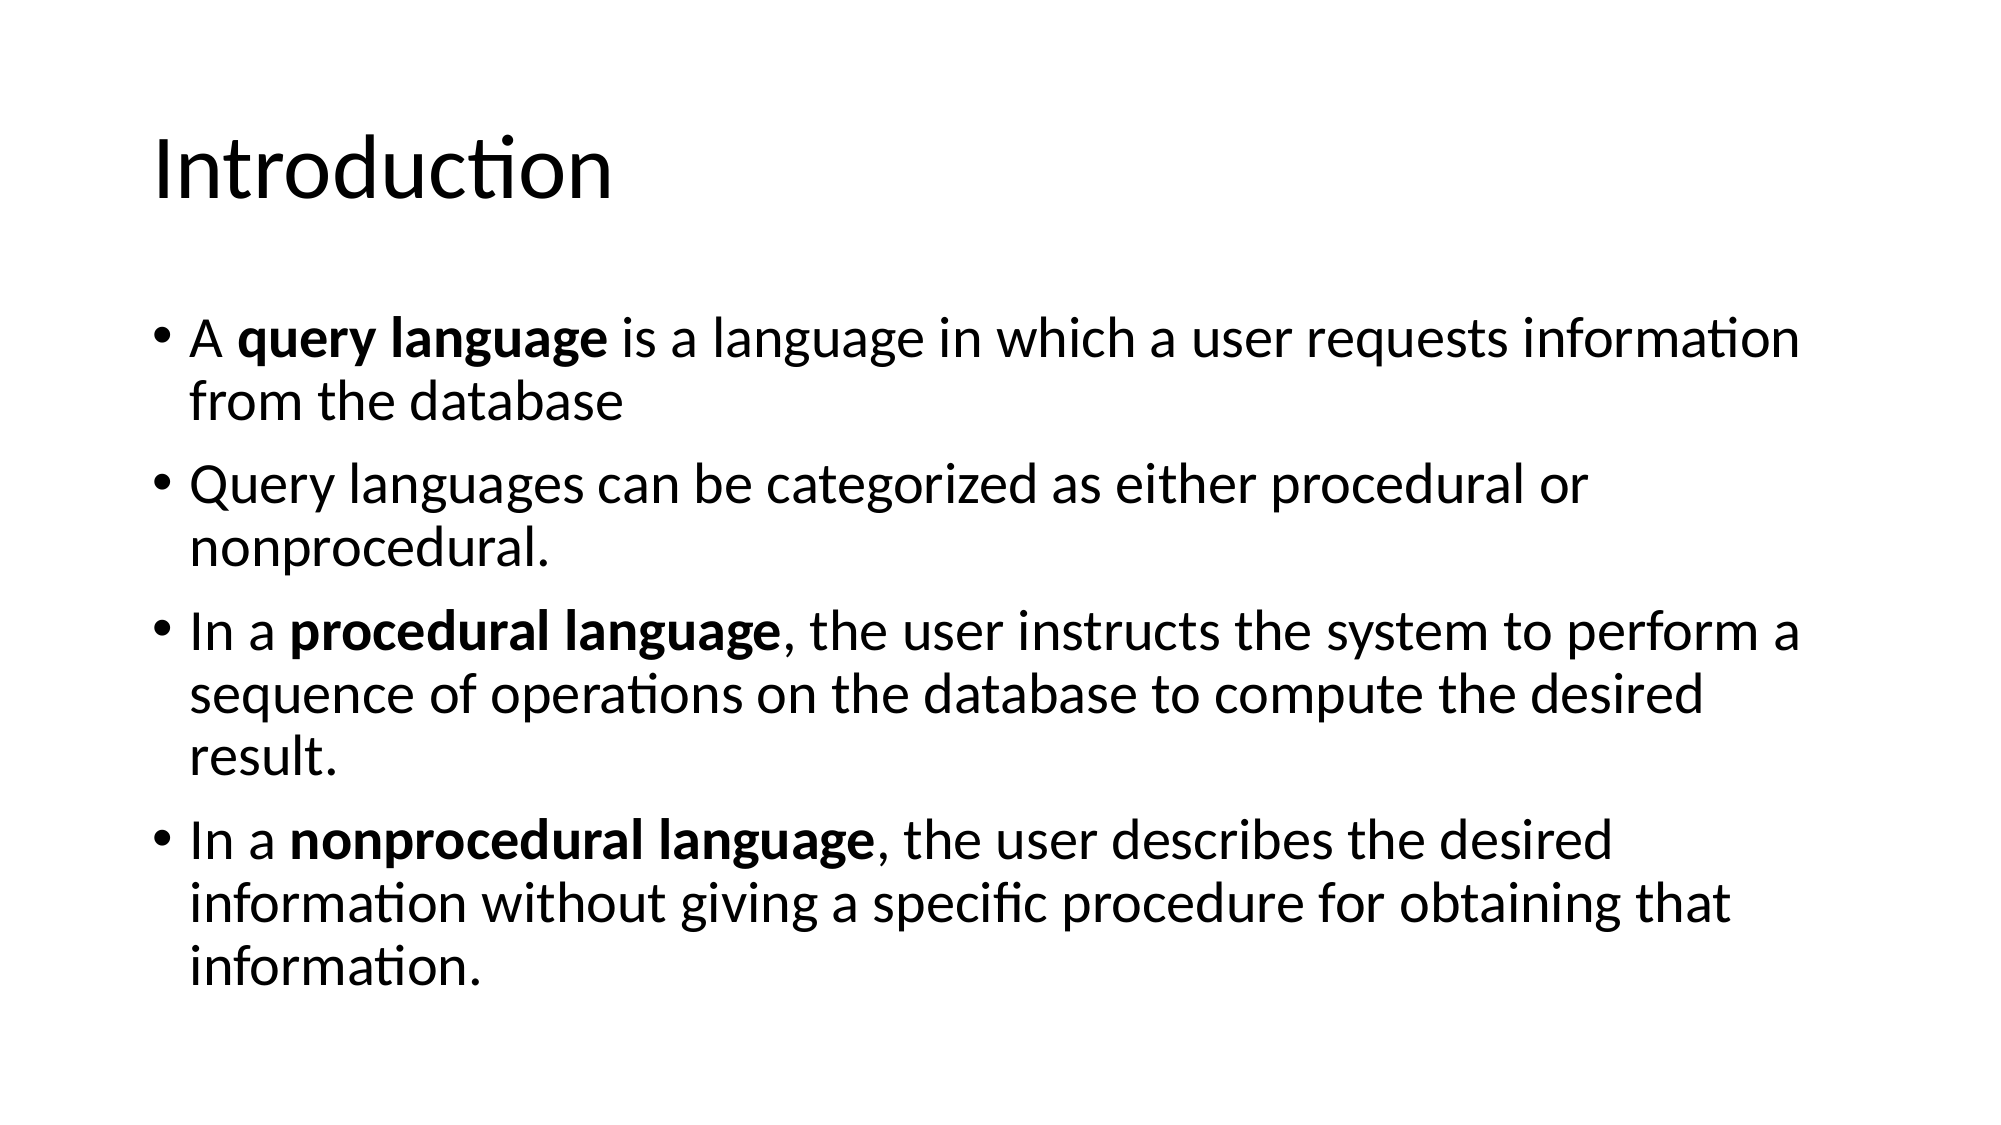

# Introduction
A query language is a language in which a user requests information from the database
Query languages can be categorized as either procedural or nonprocedural.
In a procedural language, the user instructs the system to perform a sequence of operations on the database to compute the desired result.
In a nonprocedural language, the user describes the desired information without giving a specific procedure for obtaining that information.